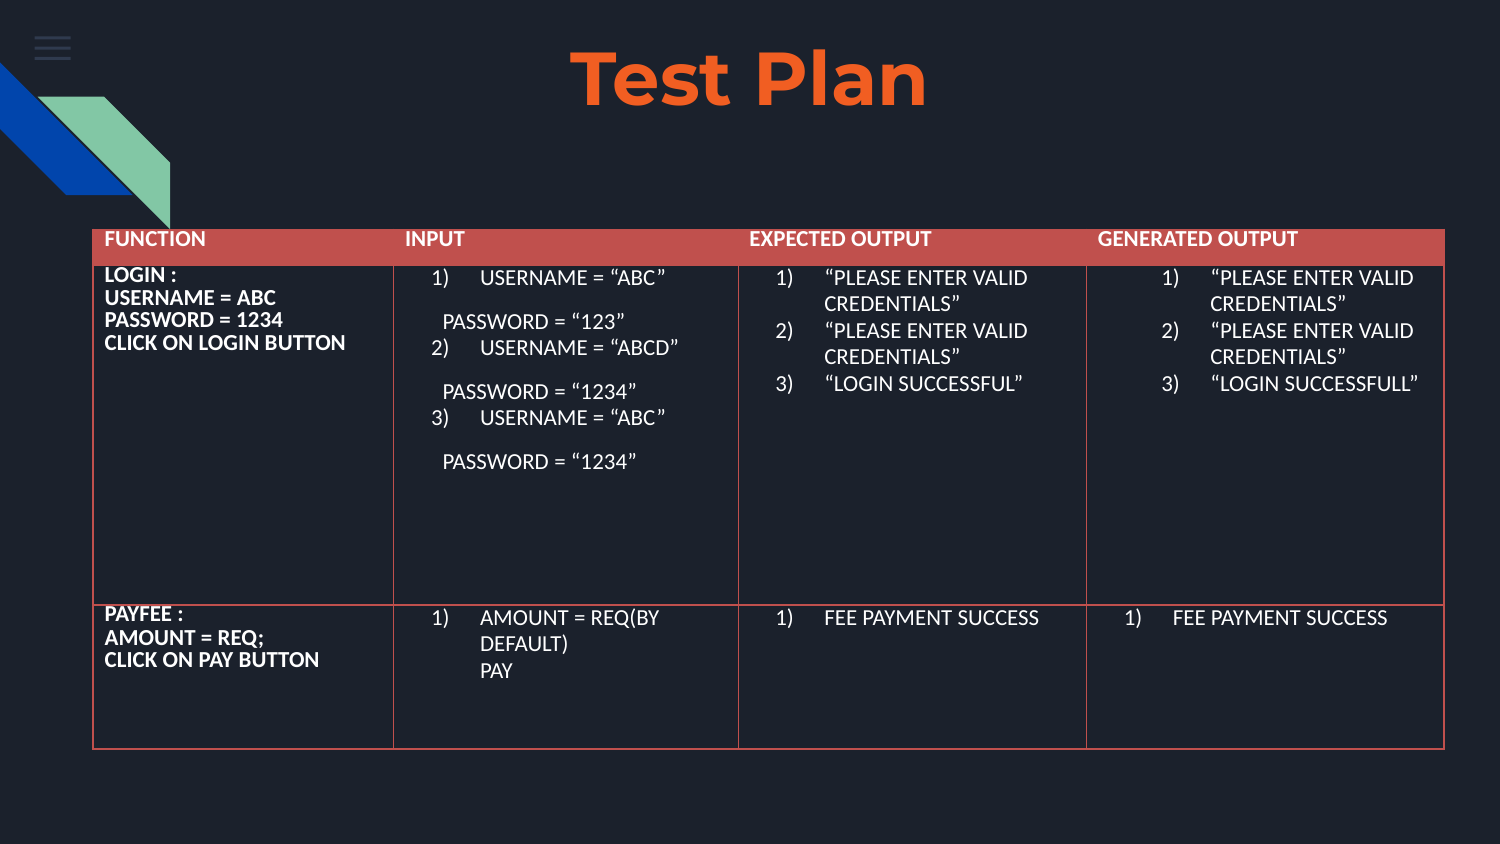

Test Plan
| FUNCTION | INPUT | EXPECTED OUTPUT | GENERATED OUTPUT |
| --- | --- | --- | --- |
| LOGIN : USERNAME = ABC PASSWORD = 1234 CLICK ON LOGIN BUTTON | USERNAME = “ABC” PASSWORD = “123” USERNAME = “ABCD” PASSWORD = “1234” USERNAME = “ABC” PASSWORD = “1234” | “PLEASE ENTER VALID CREDENTIALS” “PLEASE ENTER VALID CREDENTIALS” “LOGIN SUCCESSFUL” | “PLEASE ENTER VALID CREDENTIALS” “PLEASE ENTER VALID CREDENTIALS” “LOGIN SUCCESSFULL” |
| PAYFEE : AMOUNT = REQ; CLICK ON PAY BUTTON | AMOUNT = REQ(BY DEFAULT) PAY | FEE PAYMENT SUCCESS | FEE PAYMENT SUCCESS |